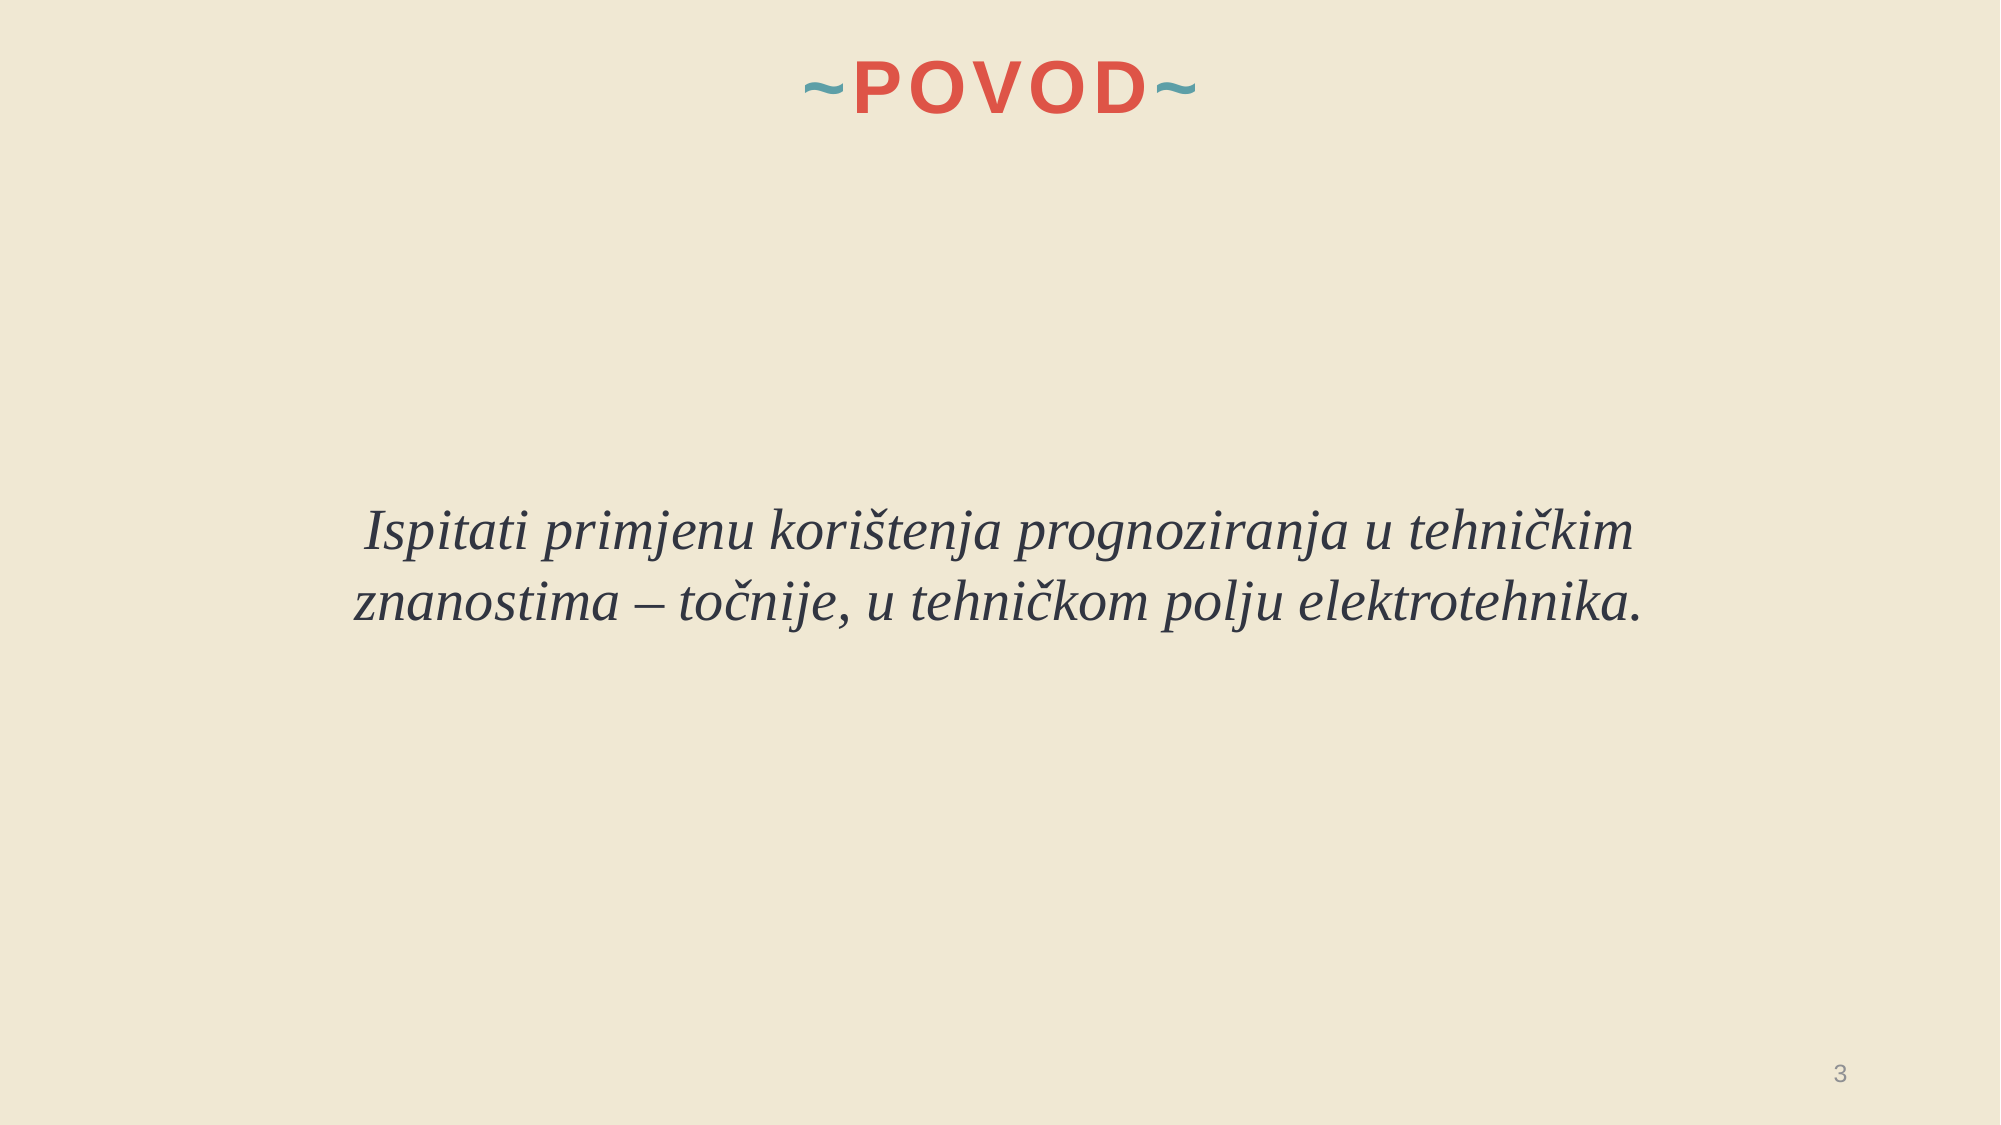

~povod~
Ispitati primjenu korištenja prognoziranja u tehničkim znanostima – točnije, u tehničkom polju elektrotehnika.
3